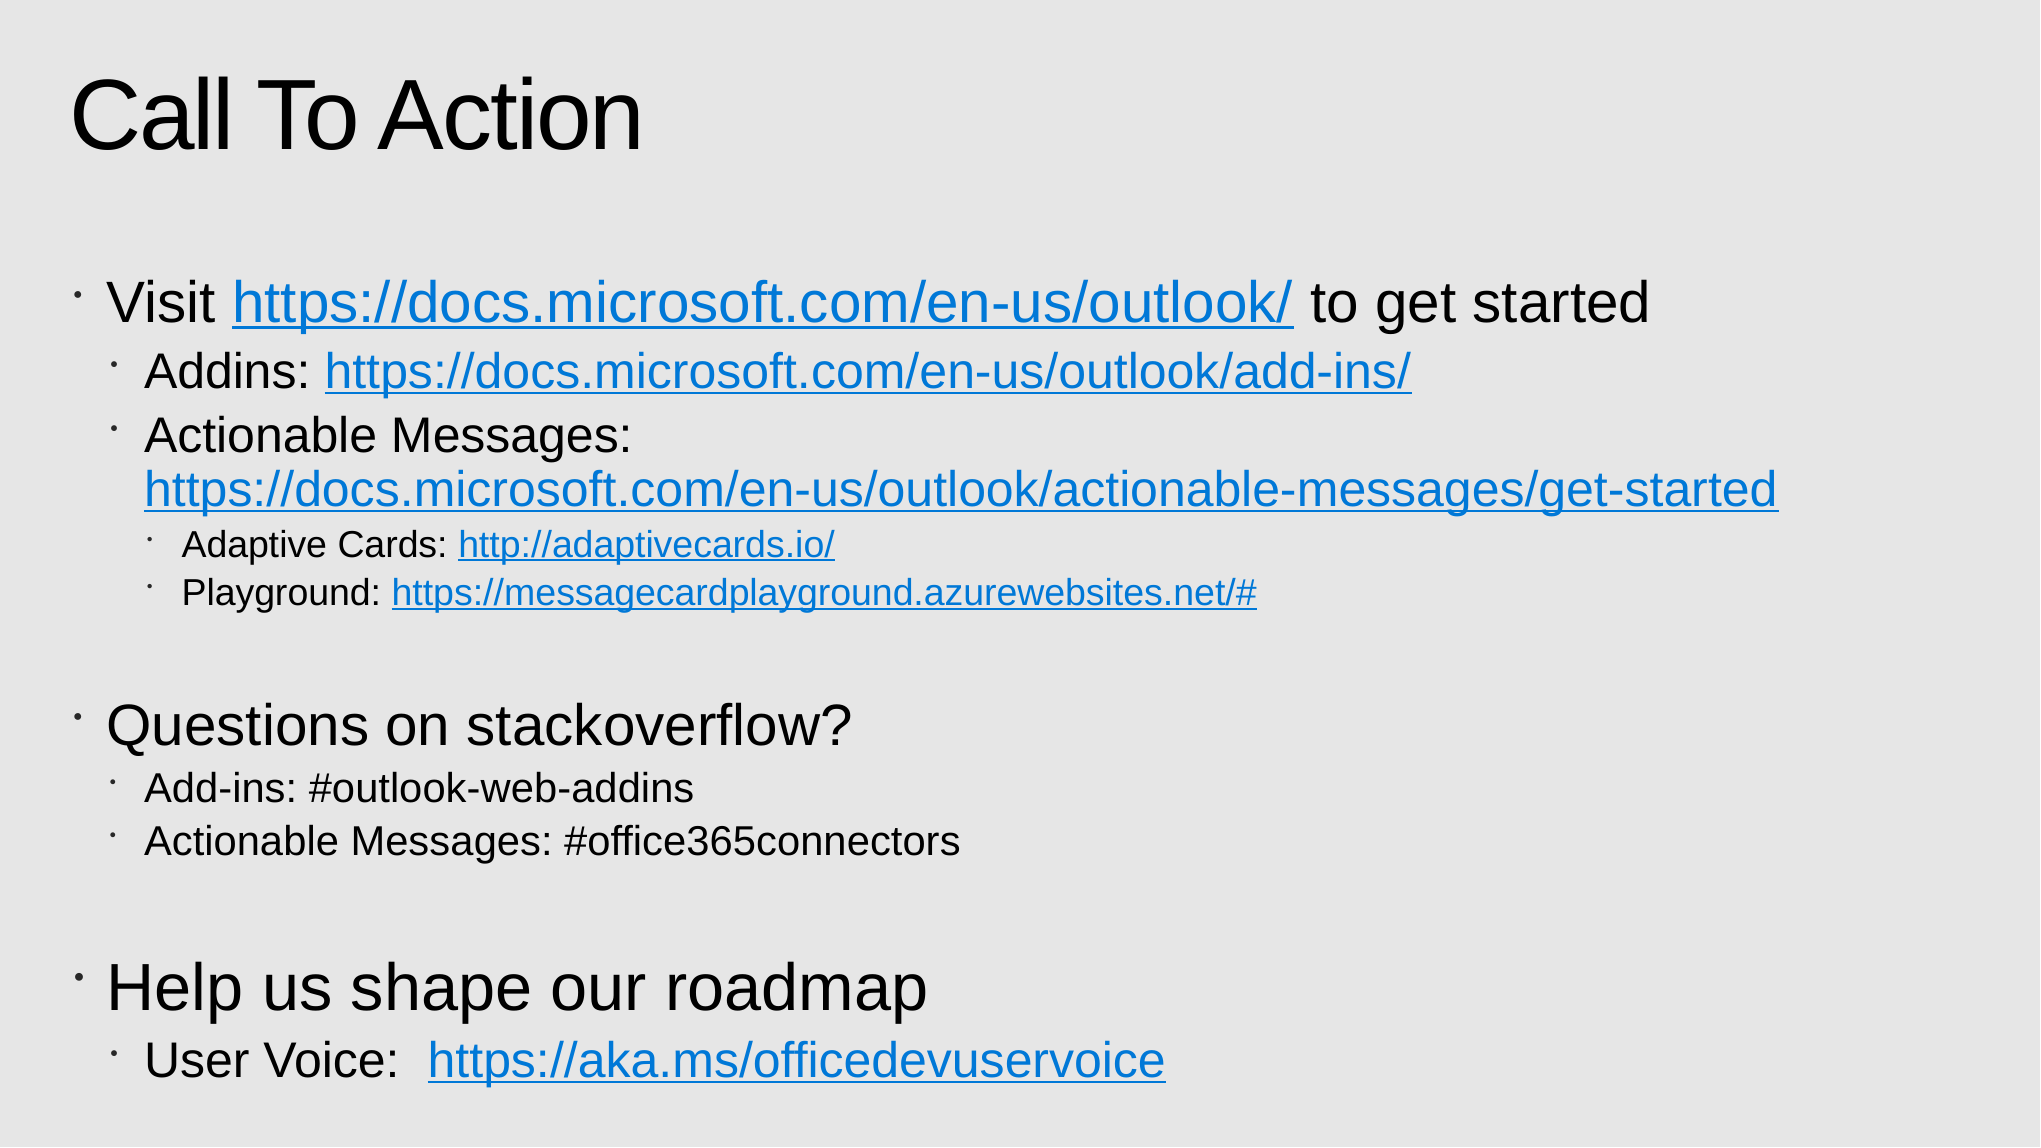

# Call To Action

Visit https://docs.microsoft.com/en-us/outlook/ to get started
Addins: https://docs.microsoft.com/en-us/outlook/add-ins/
Actionable Messages: https://docs.microsoft.com/en-us/outlook/actionable-messages/get-started
Adaptive Cards: http://adaptivecards.io/
Playground: https://messagecardplayground.azurewebsites.net/#

Questions on stackoverflow?
Add-ins: #outlook-web-addins
Actionable Messages: #office365connectors

Help us shape our roadmap
User Voice:  https://aka.ms/officedevuservoice